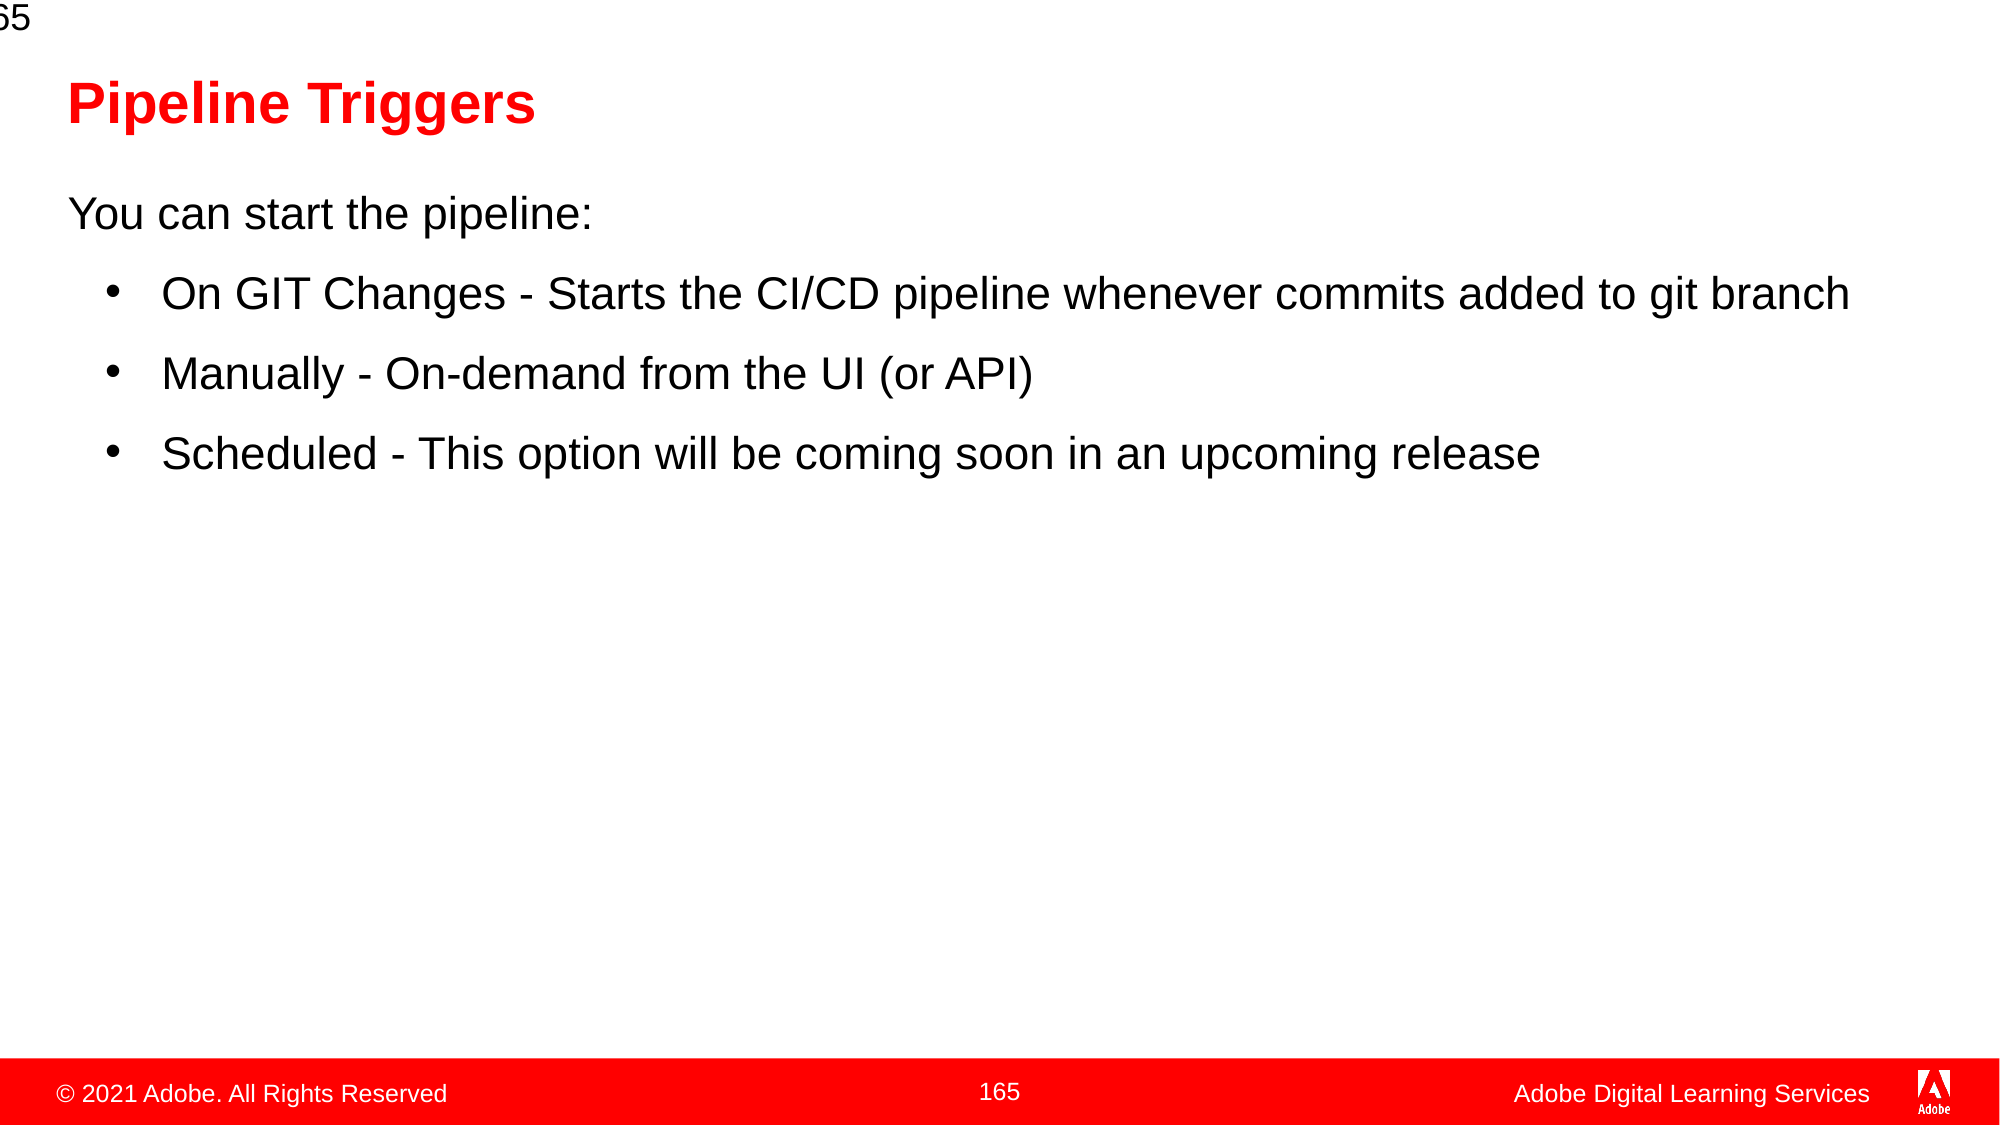

165
# Pipeline Triggers
You can start the pipeline:
On GIT Changes - Starts the CI/CD pipeline whenever commits added to git branch
Manually - On-demand from the UI (or API)
Scheduled - This option will be coming soon in an upcoming release